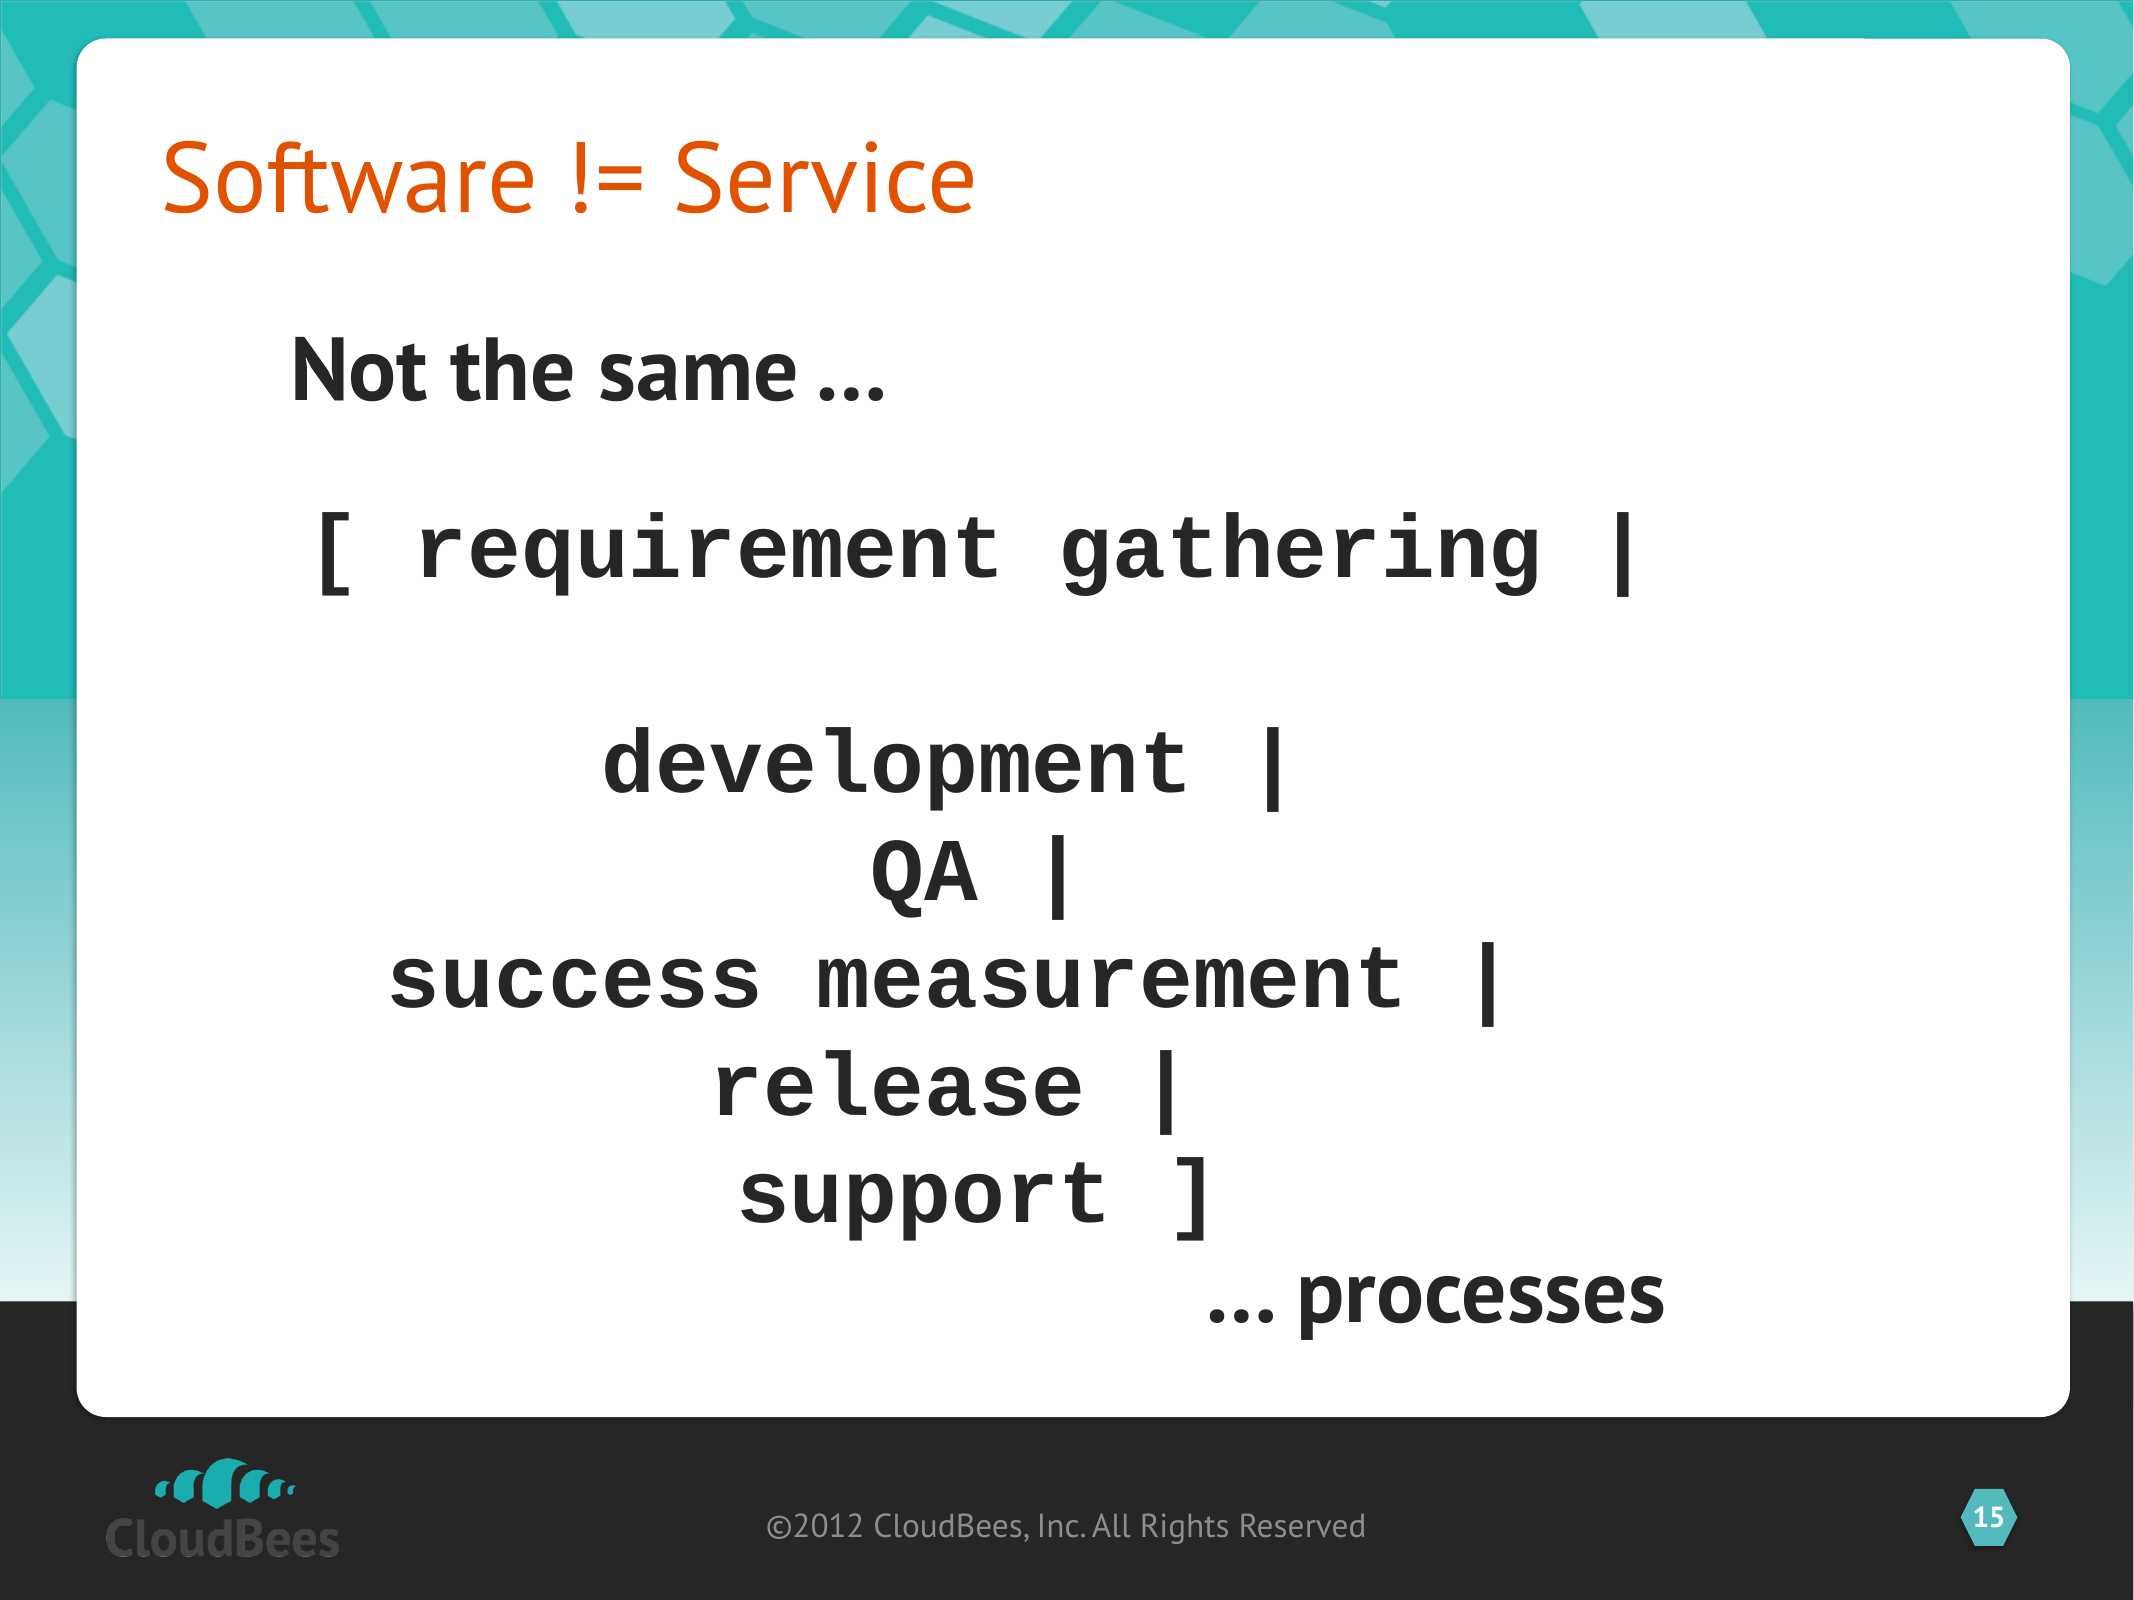

# Software != Service
Not the same …
[ requirement gathering |
development |
QA |
success measurement |
release |
support ]
… processes
©2012 CloudBees, Inc. All Rights Reserved